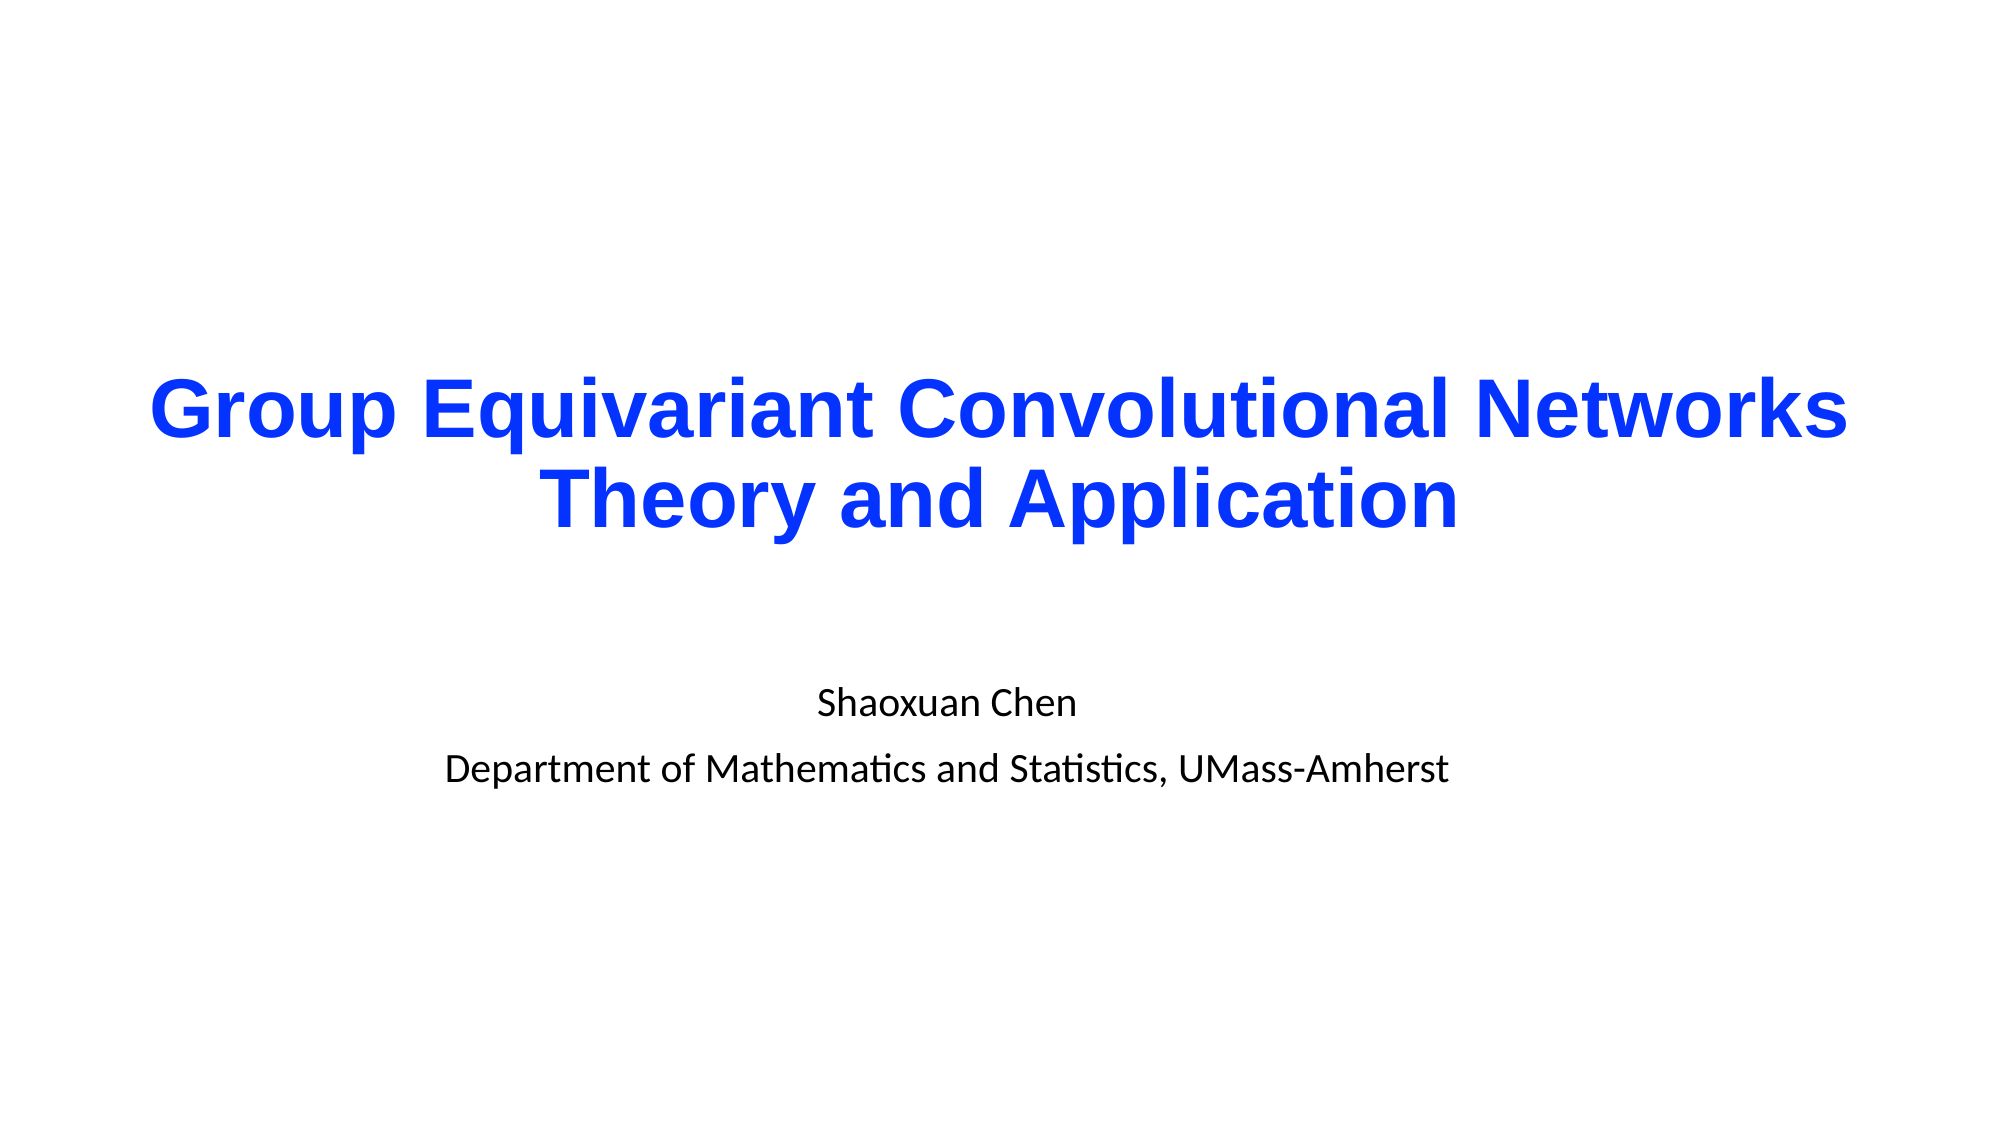

# Group Equivariant Convolutional Networks Theory and Application
Shaoxuan Chen
Department of Mathematics and Statistics, UMass-Amherst